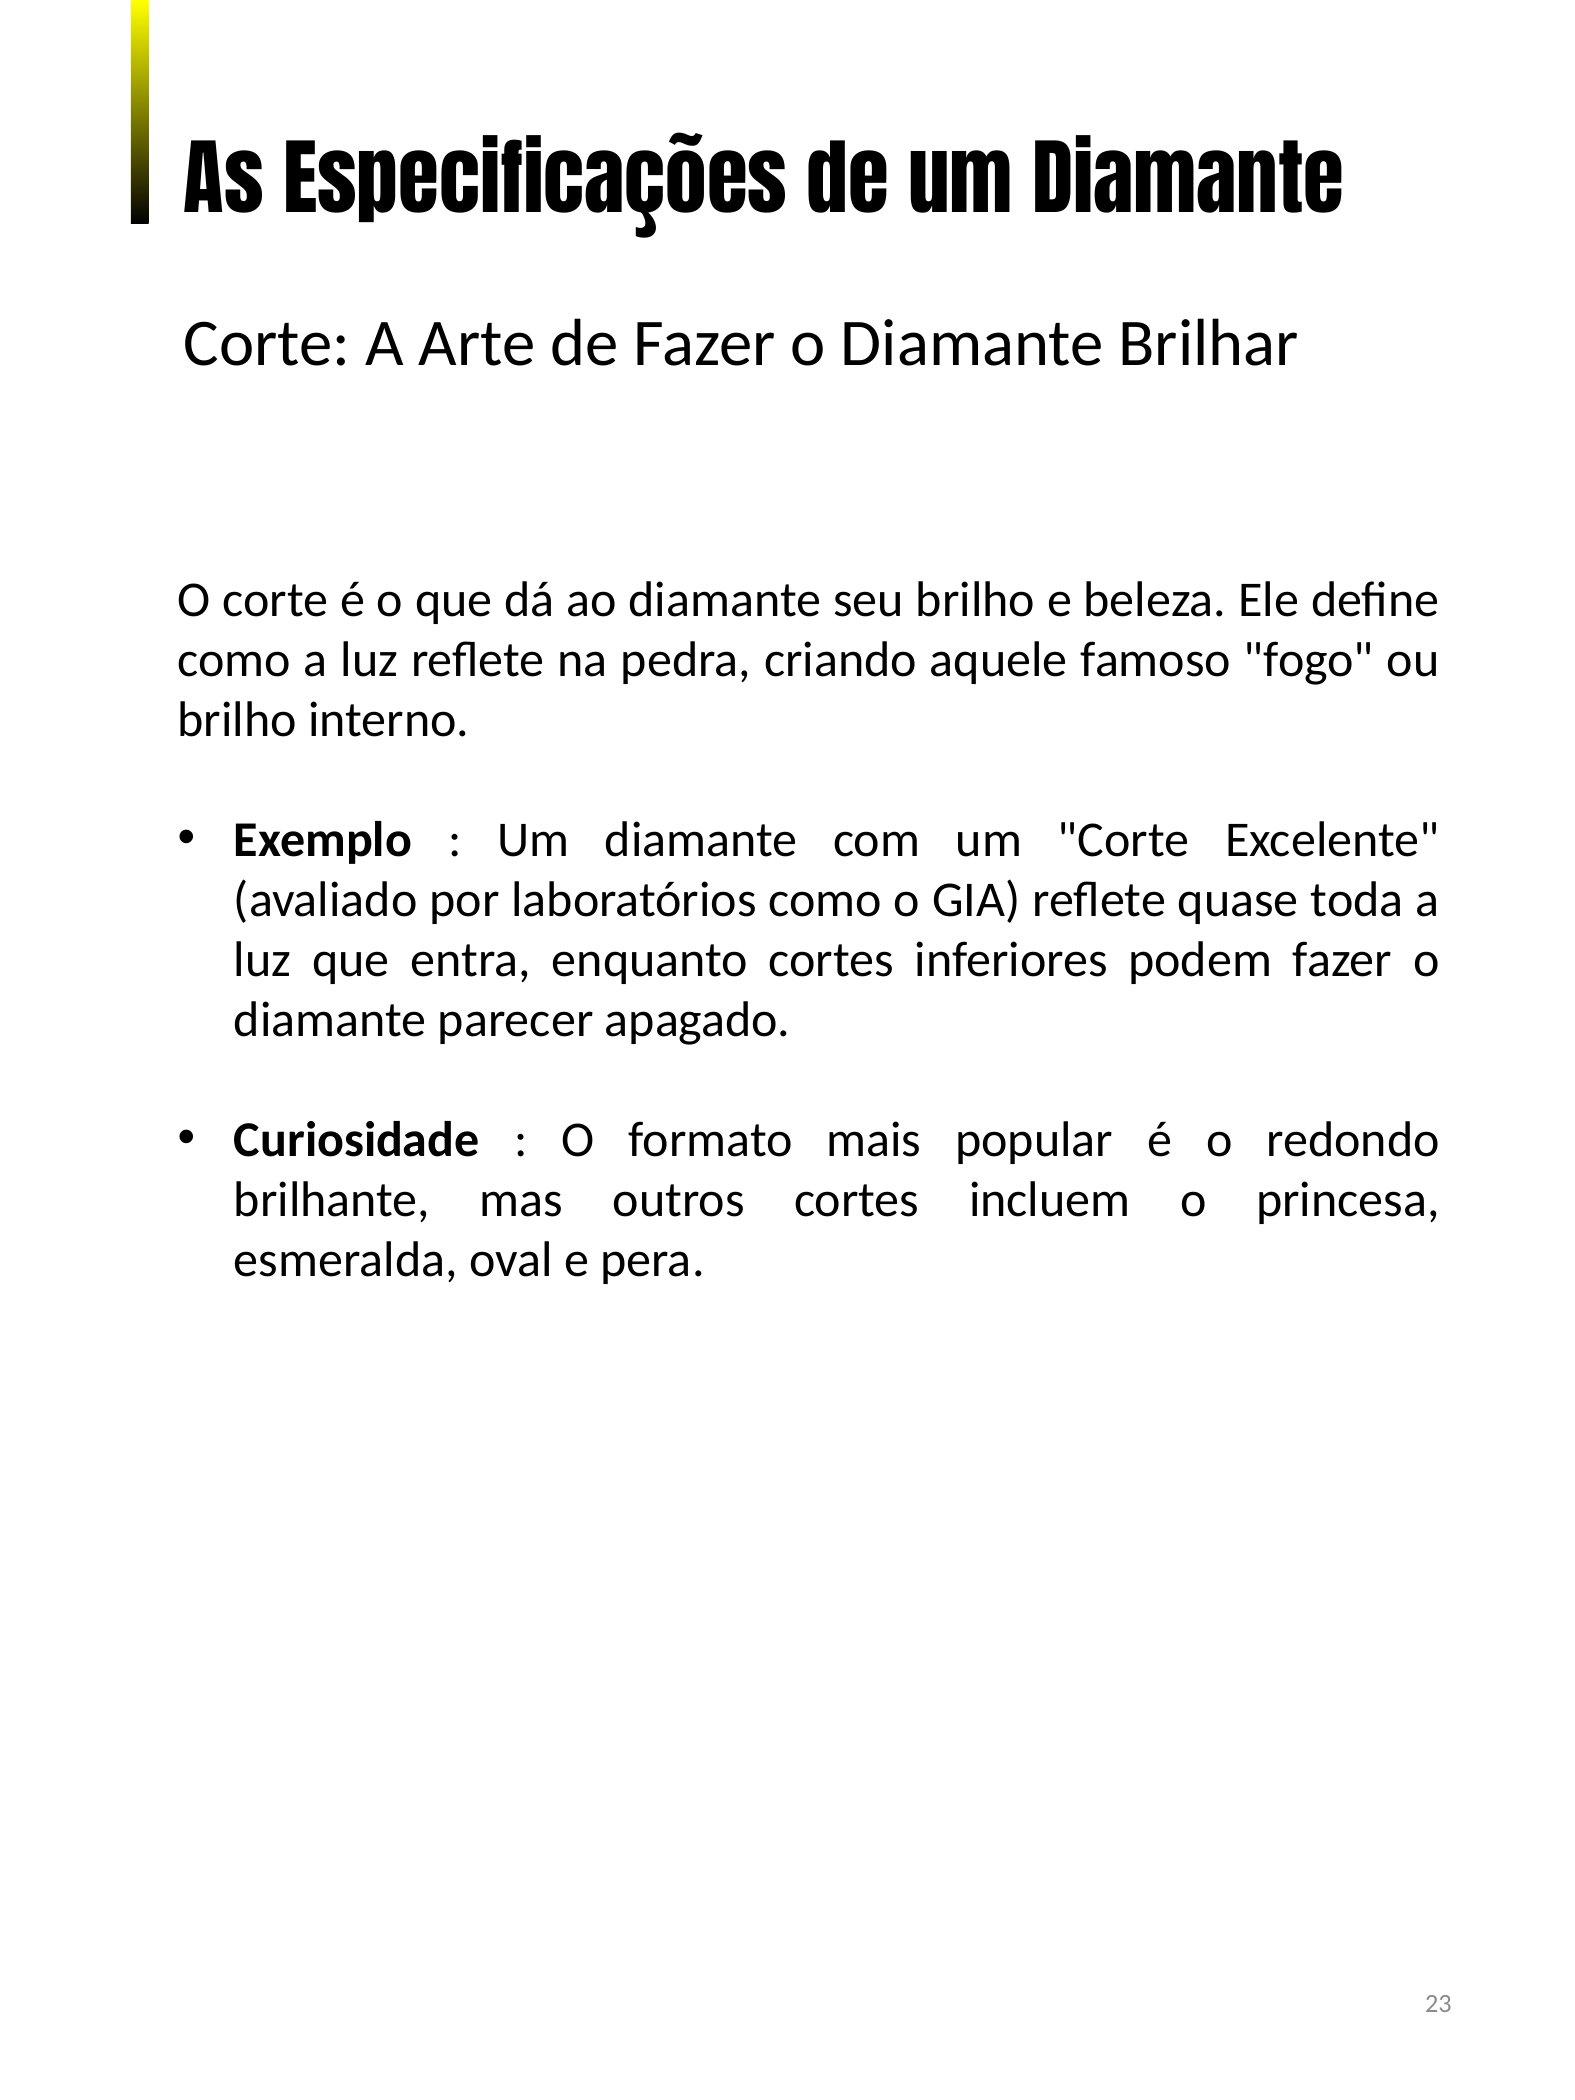

As Especificações de um Diamante
Corte: A Arte de Fazer o Diamante Brilhar
O corte é o que dá ao diamante seu brilho e beleza. Ele define como a luz reflete na pedra, criando aquele famoso "fogo" ou brilho interno.

Exemplo : Um diamante com um "Corte Excelente" (avaliado por laboratórios como o GIA) reflete quase toda a luz que entra, enquanto cortes inferiores podem fazer o diamante parecer apagado.

Curiosidade : O formato mais popular é o redondo brilhante, mas outros cortes incluem o princesa, esmeralda, oval e pera.
23